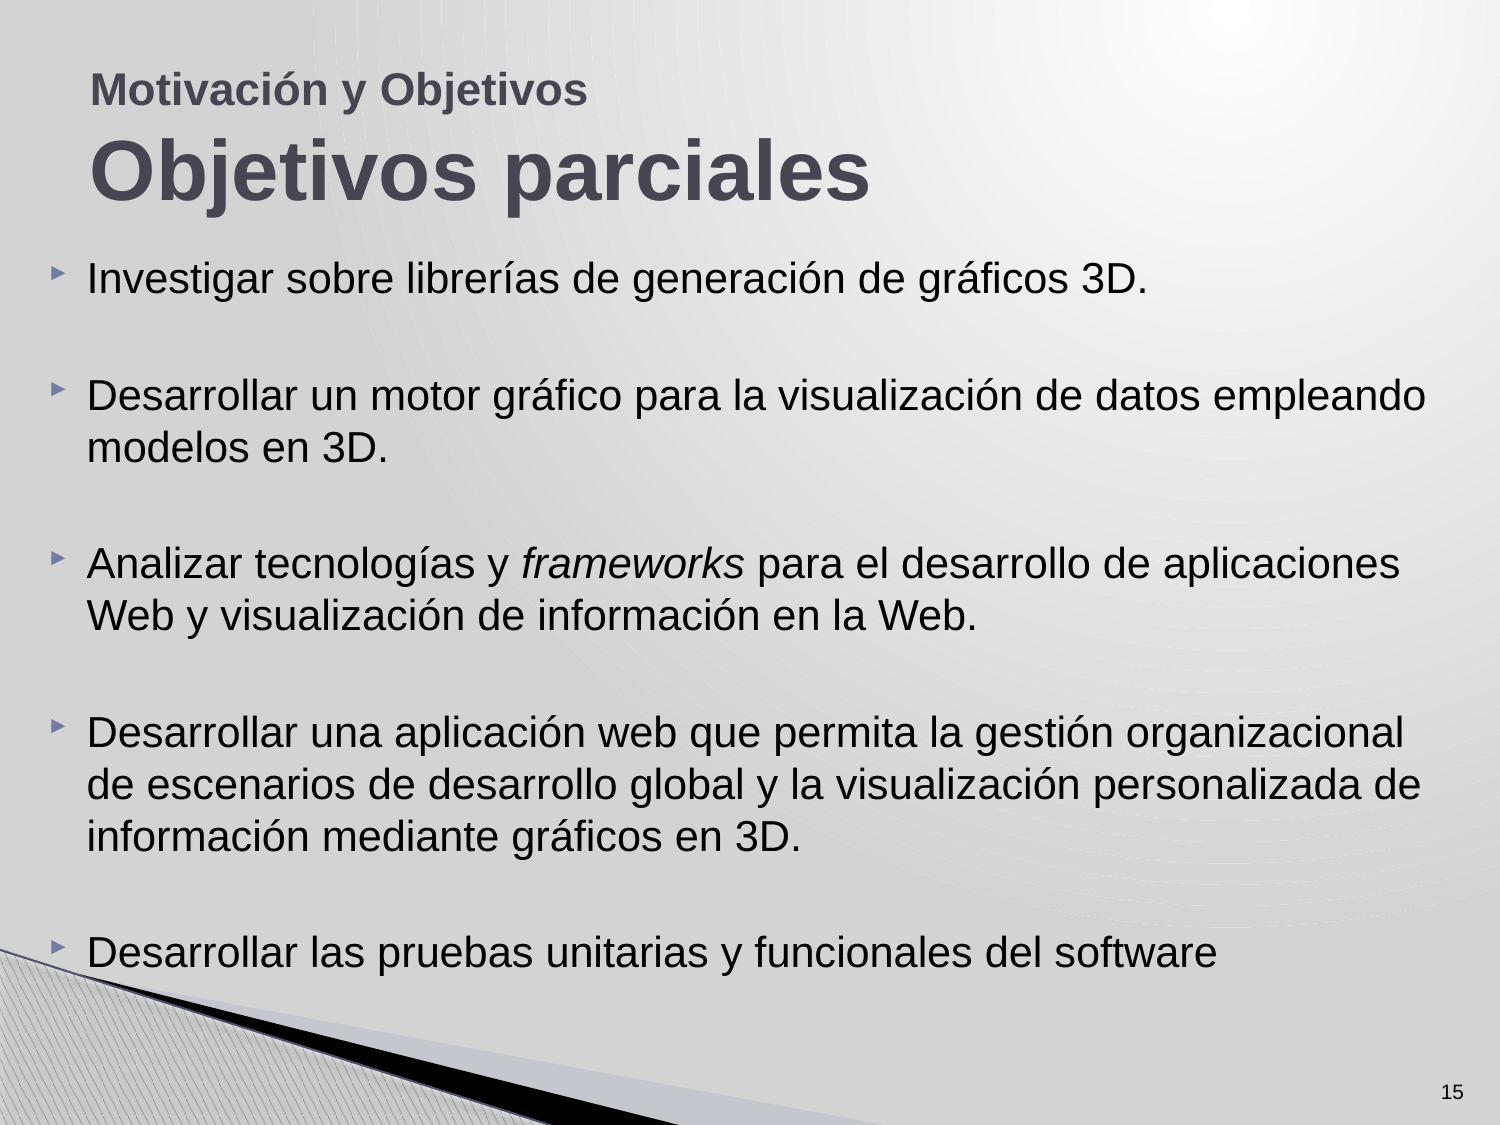

# Motivación y Objetivos Objetivos parciales
Investigar sobre librerías de generación de gráficos 3D.

Desarrollar un motor gráfico para la visualización de datos empleando modelos en 3D.

Analizar tecnologías y frameworks para el desarrollo de aplicaciones Web y visualización de información en la Web.

Desarrollar una aplicación web que permita la gestión organizacional de escenarios de desarrollo global y la visualización personalizada de información mediante gráficos en 3D.

Desarrollar las pruebas unitarias y funcionales del software
15